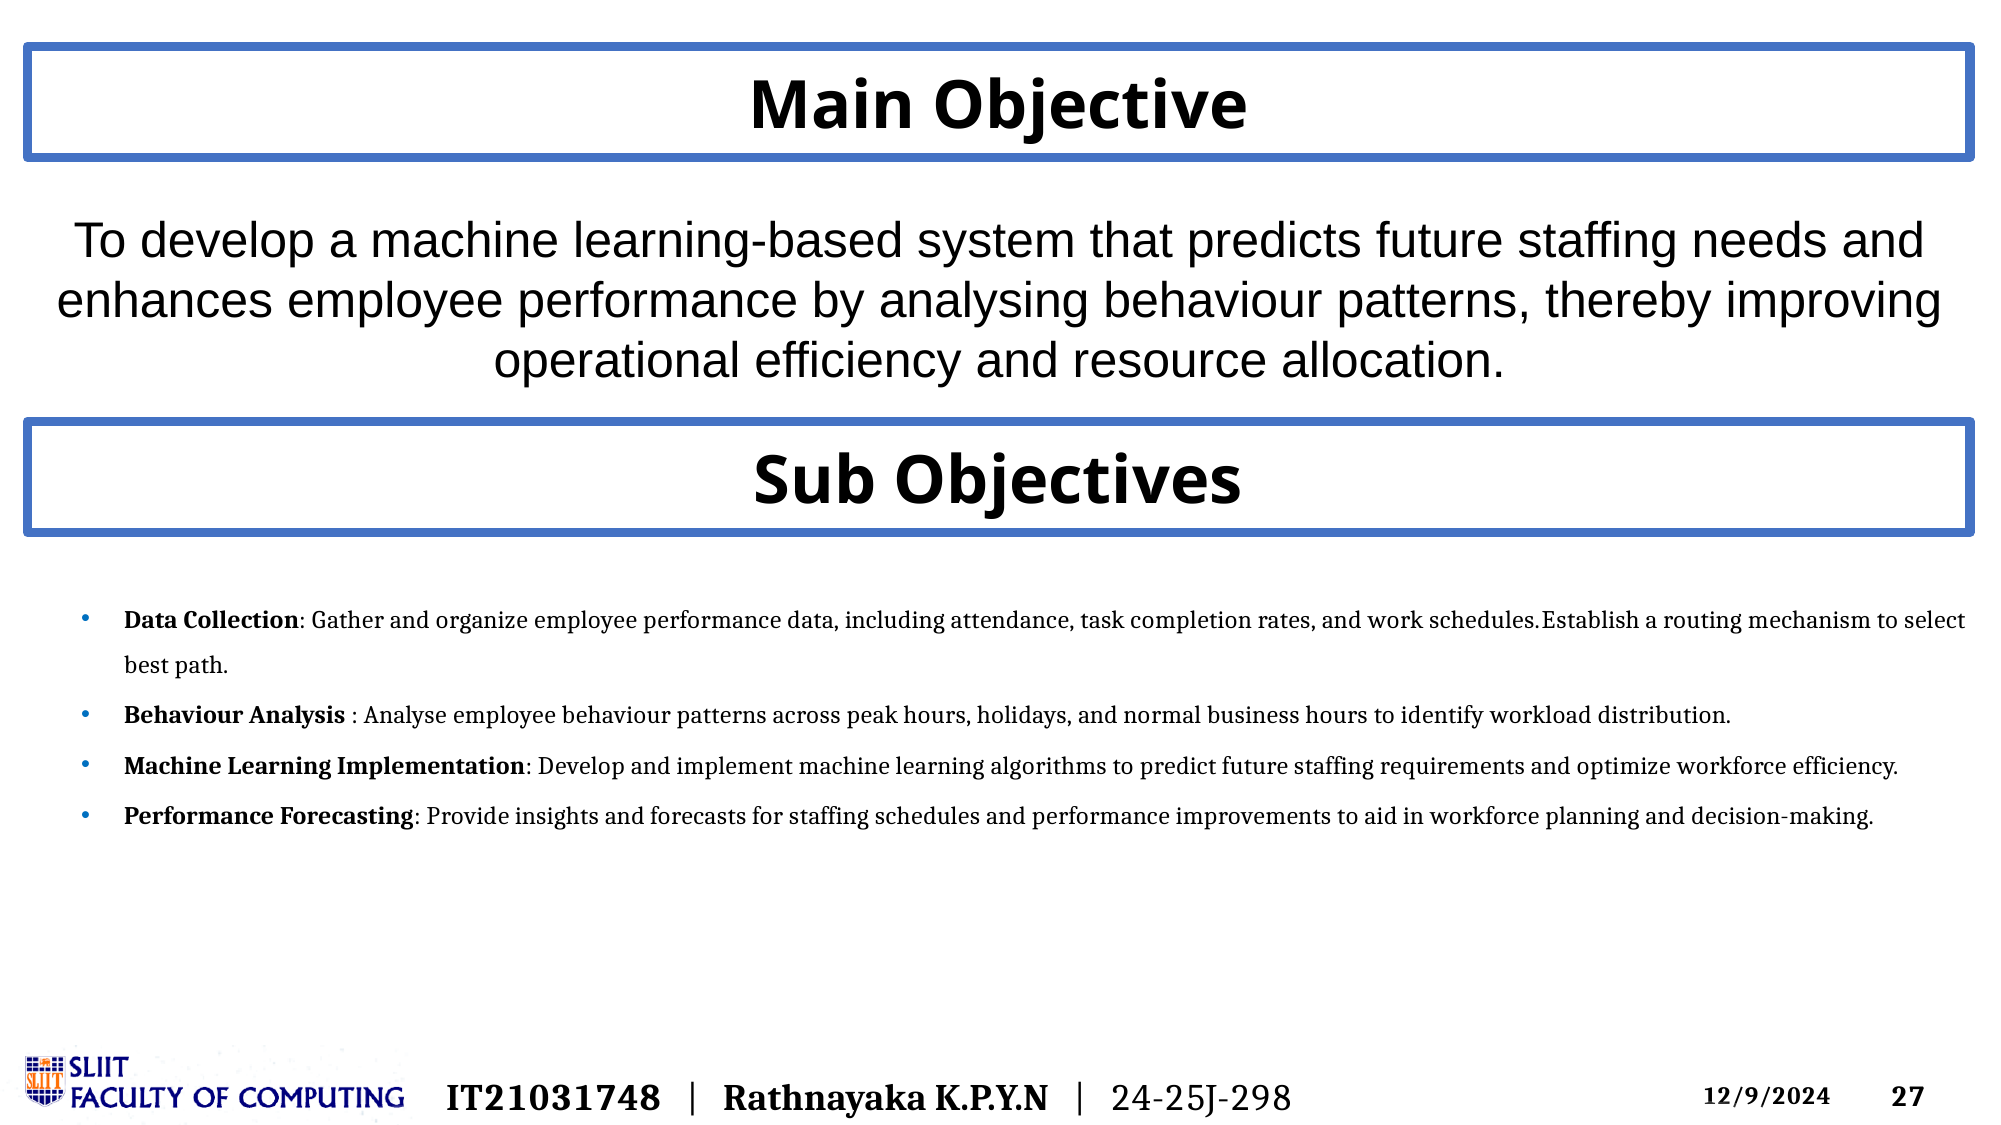

Main Objective
To develop a machine learning-based system that predicts future staffing needs and enhances employee performance by analysing behaviour patterns, thereby improving operational efficiency and resource allocation.

Sub Objectives
Data Collection: Gather and organize employee performance data, including attendance, task completion rates, and work schedules.Establish a routing mechanism to select best path.
Behaviour Analysis : Analyse employee behaviour patterns across peak hours, holidays, and normal business hours to identify workload distribution.
Machine Learning Implementation: Develop and implement machine learning algorithms to predict future staffing requirements and optimize workforce efficiency.
Performance Forecasting: Provide insights and forecasts for staffing schedules and performance improvements to aid in workforce planning and decision-making.

IT21031748   |   Rathnayaka K.P.Y.N   |   24-25J-298